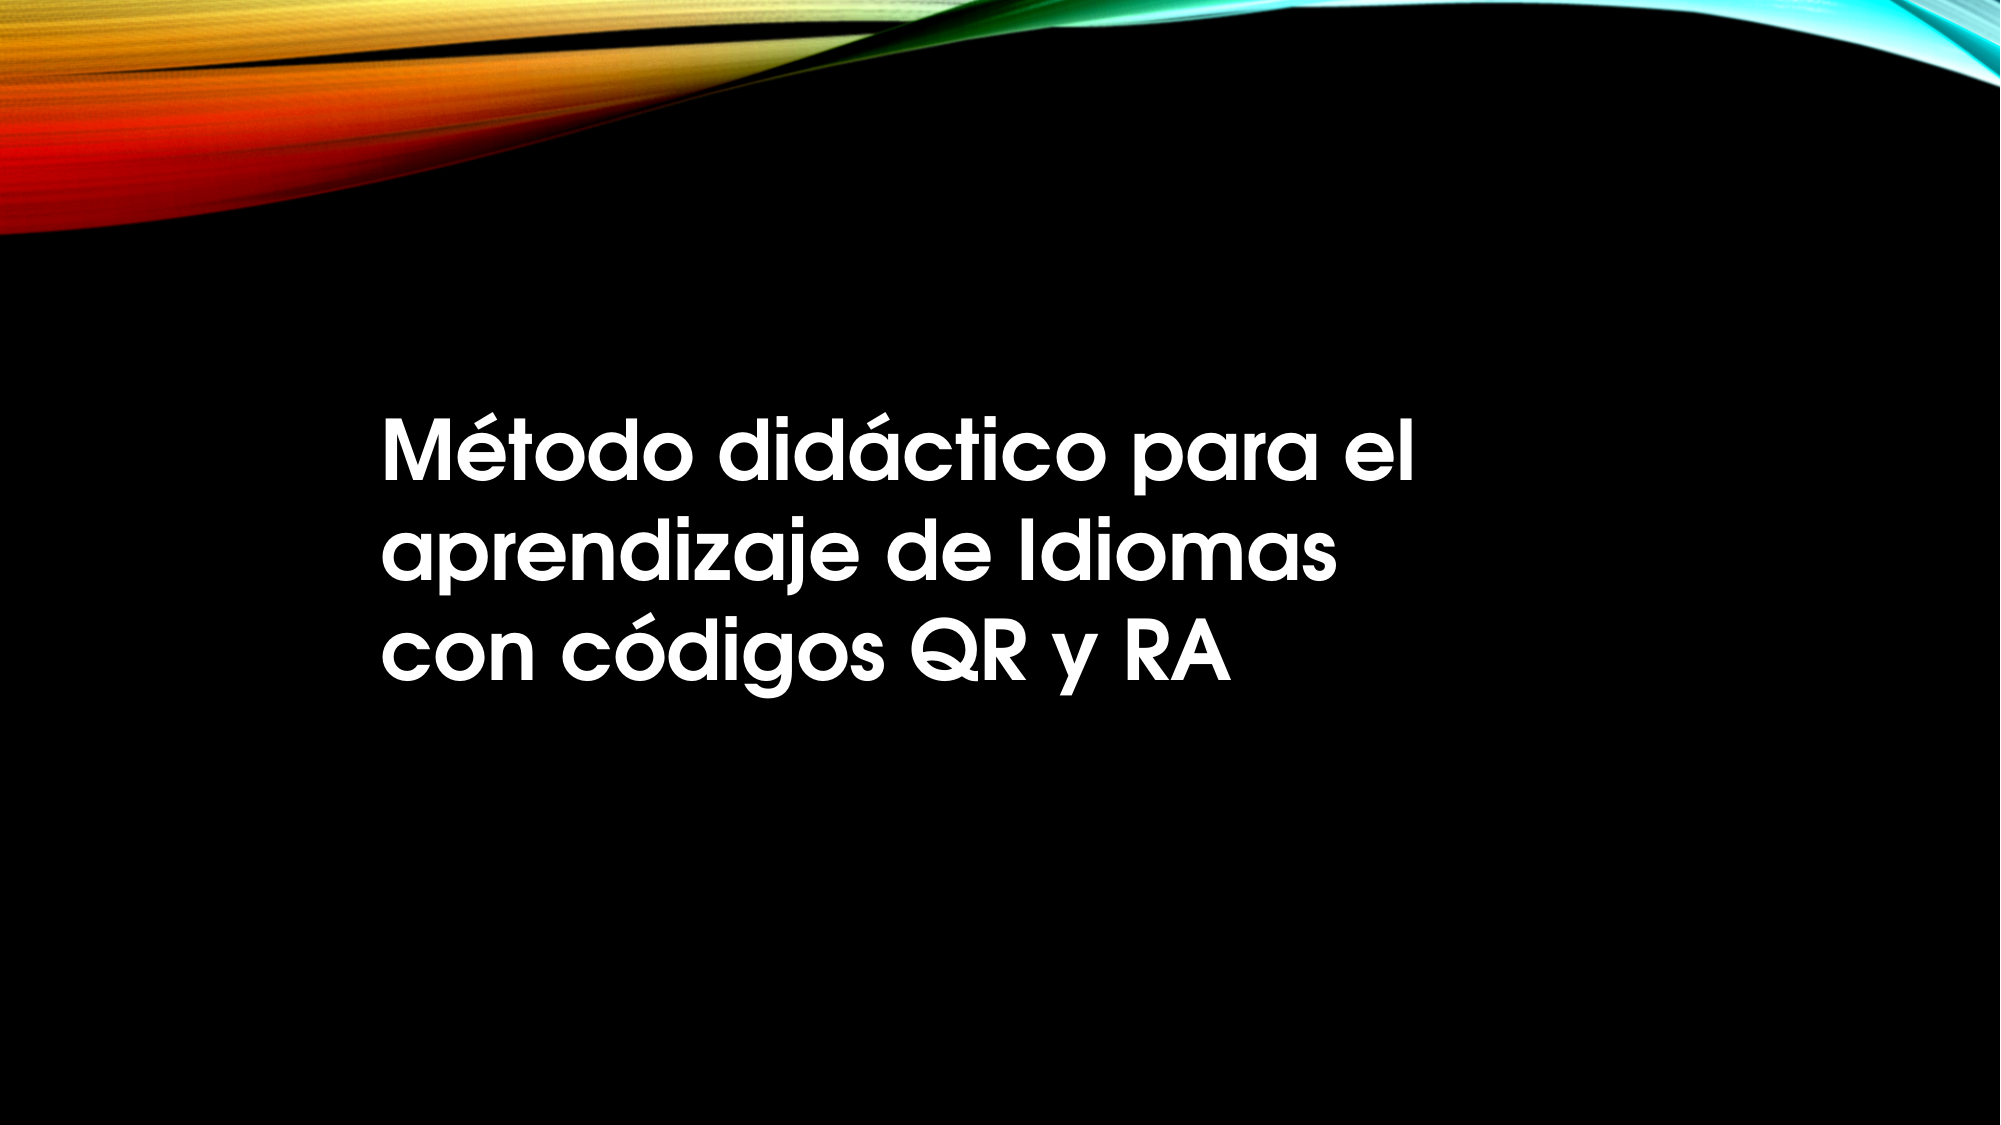

Método didáctico para el aprendizaje de Idiomas con códigos QR y RA